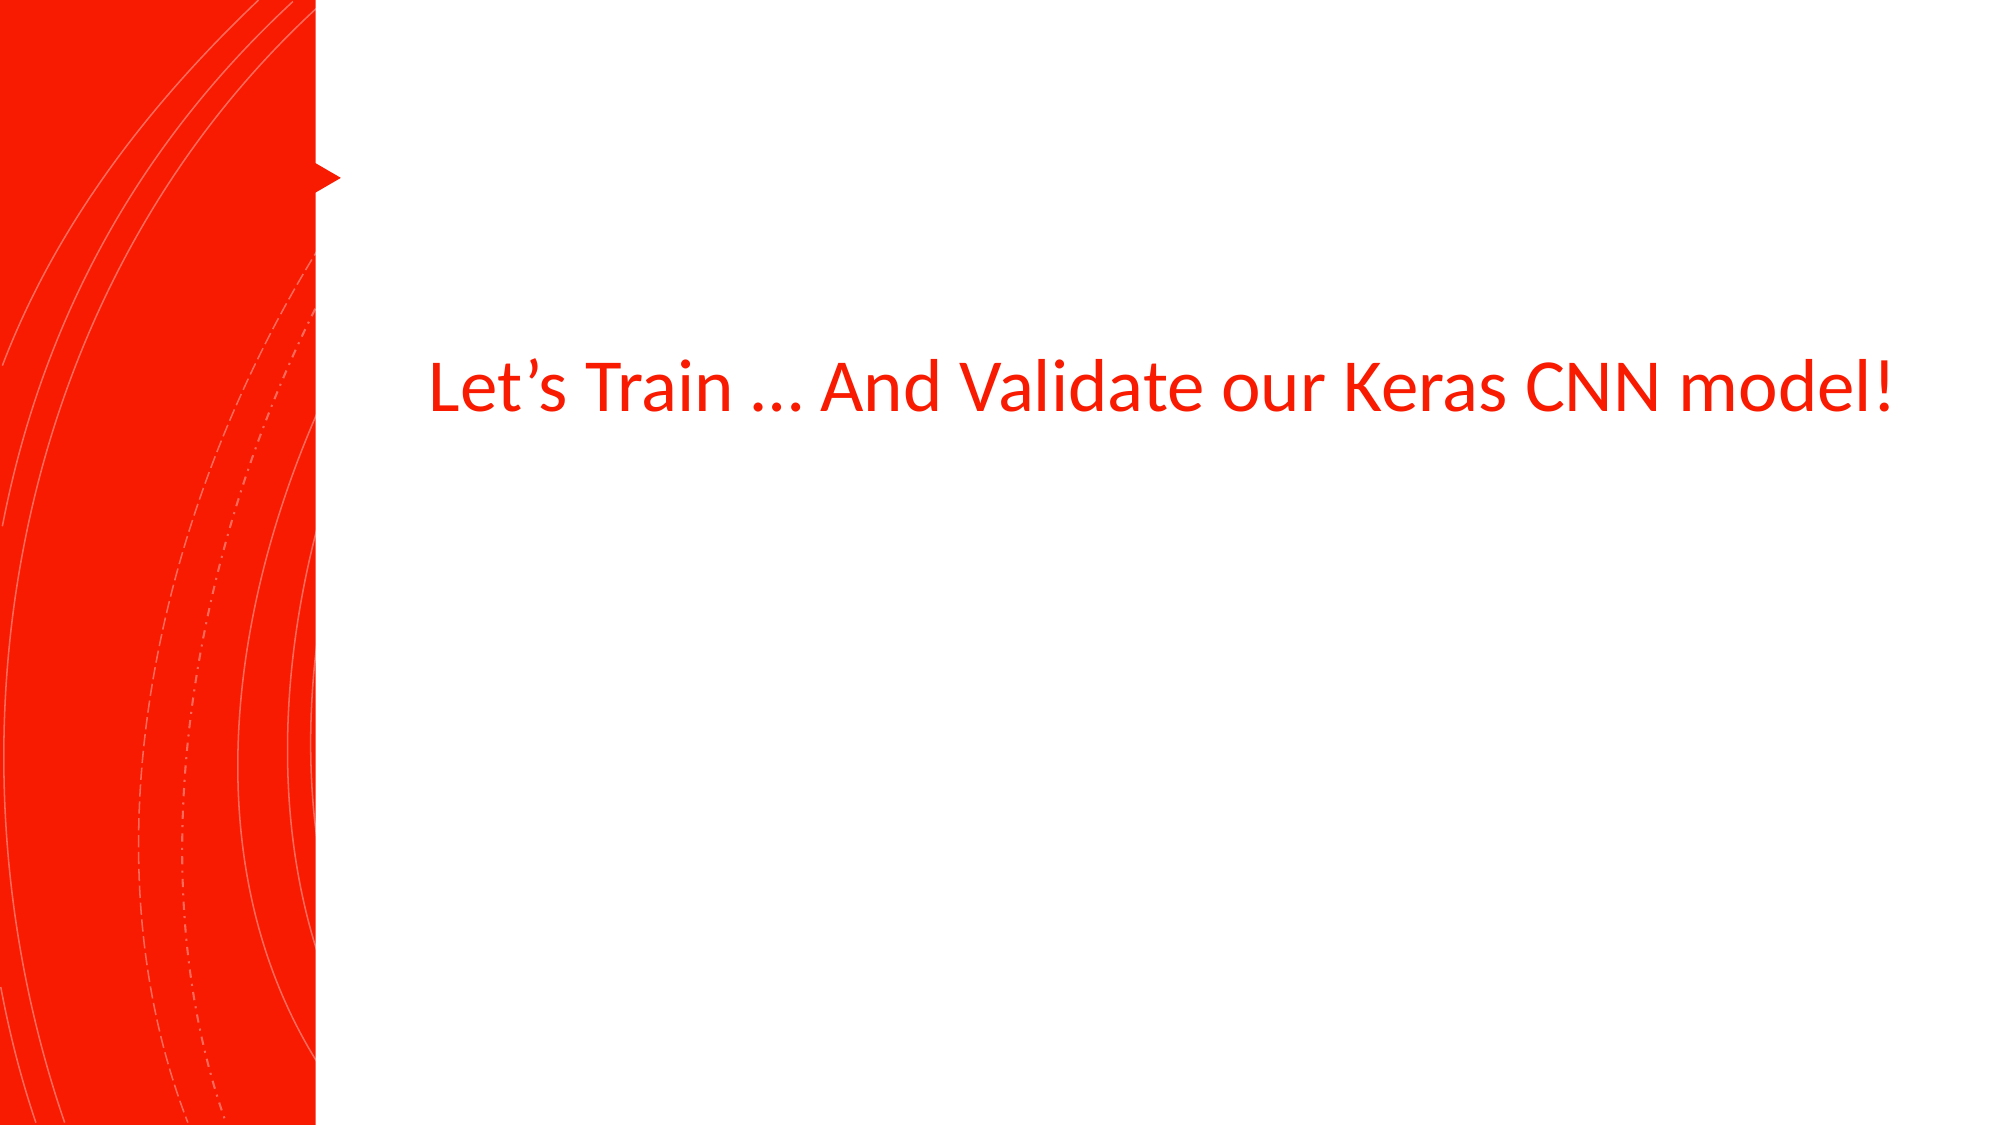

# Let’s Train … And Validate our Keras CNN model!